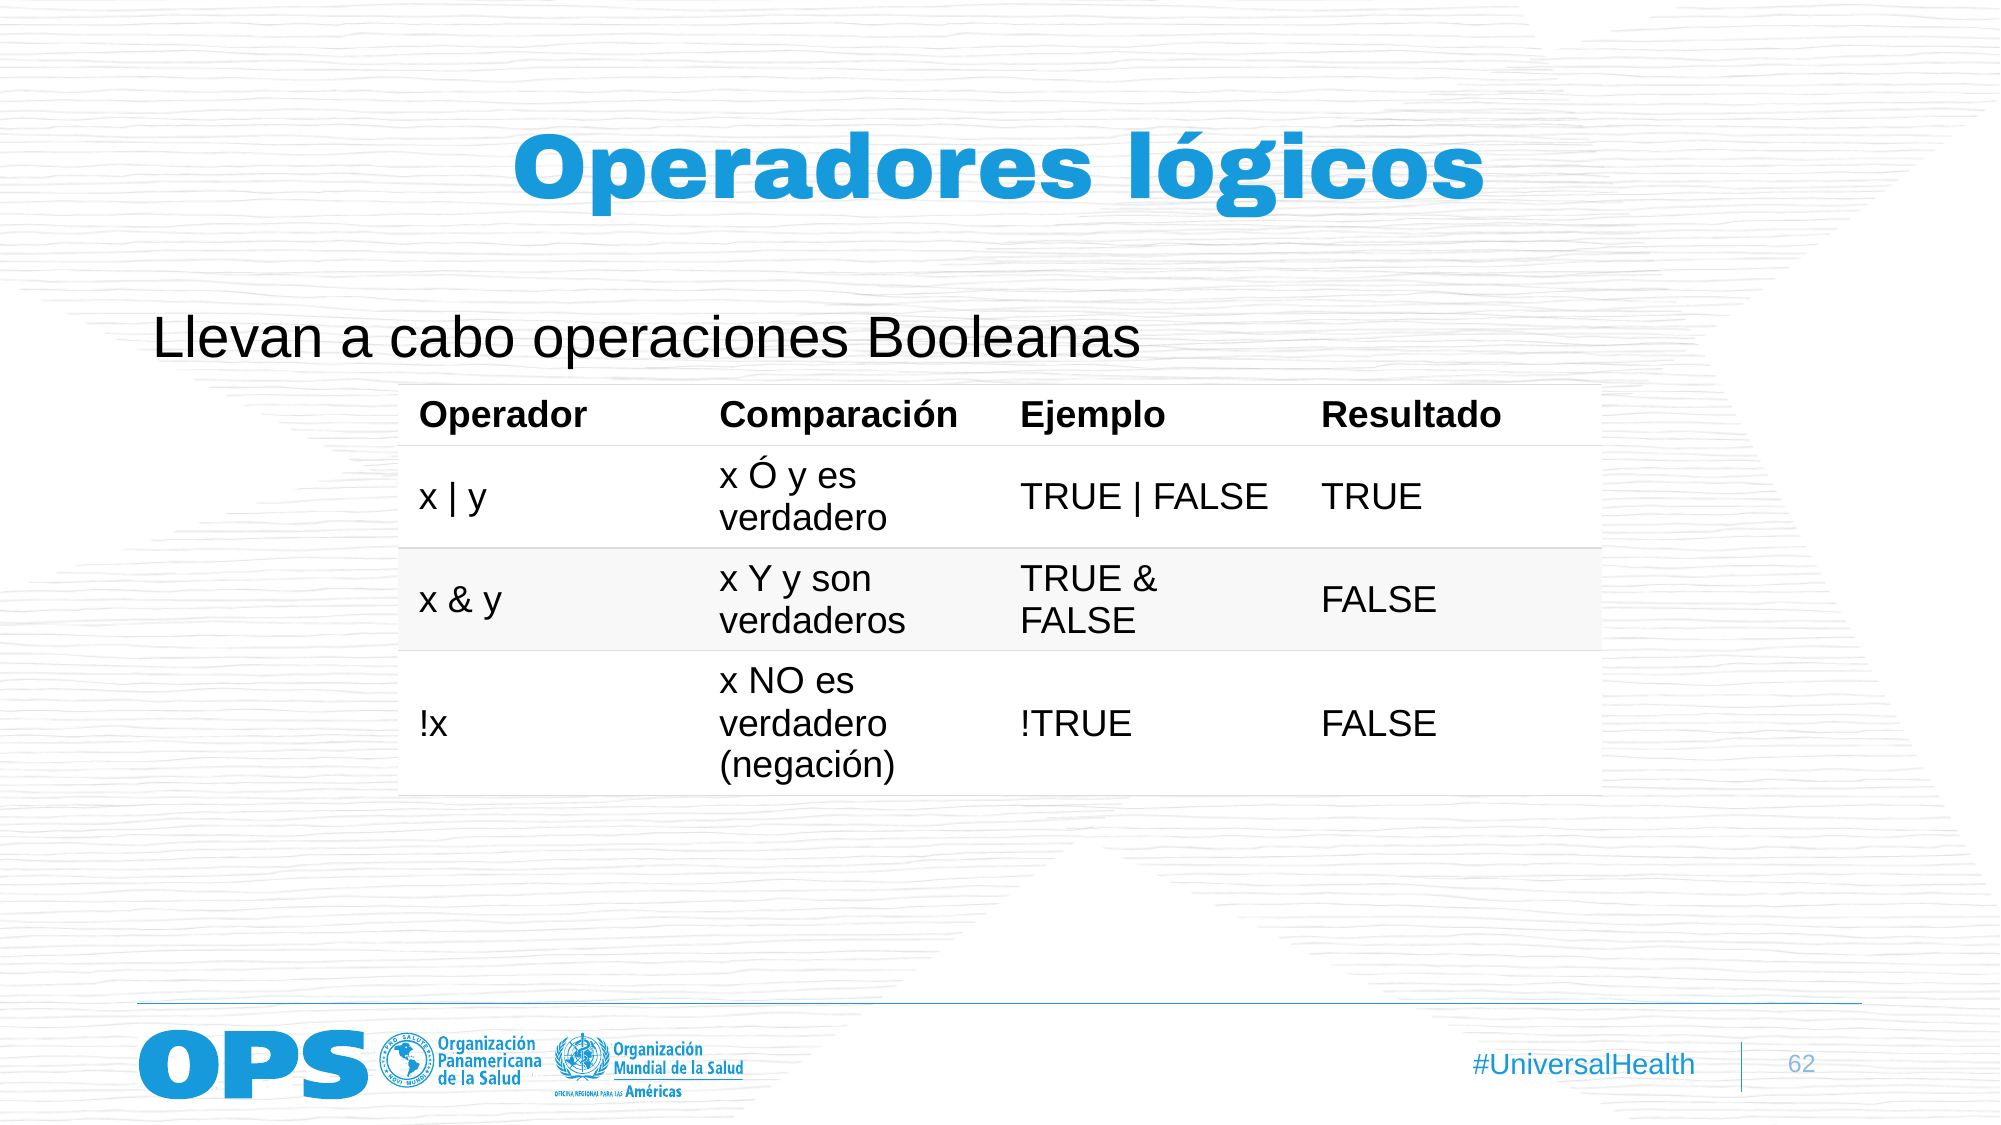

# Operadores lógicos
Llevan a cabo operaciones Booleanas
| Operador | Comparación | Ejemplo | Resultado |
| --- | --- | --- | --- |
| x | y | x Ó y es verdadero | TRUE | FALSE | TRUE |
| x & y | x Y y son verdaderos | TRUE & FALSE | FALSE |
| !x | x NO es verdadero (negación) | !TRUE | FALSE |
62